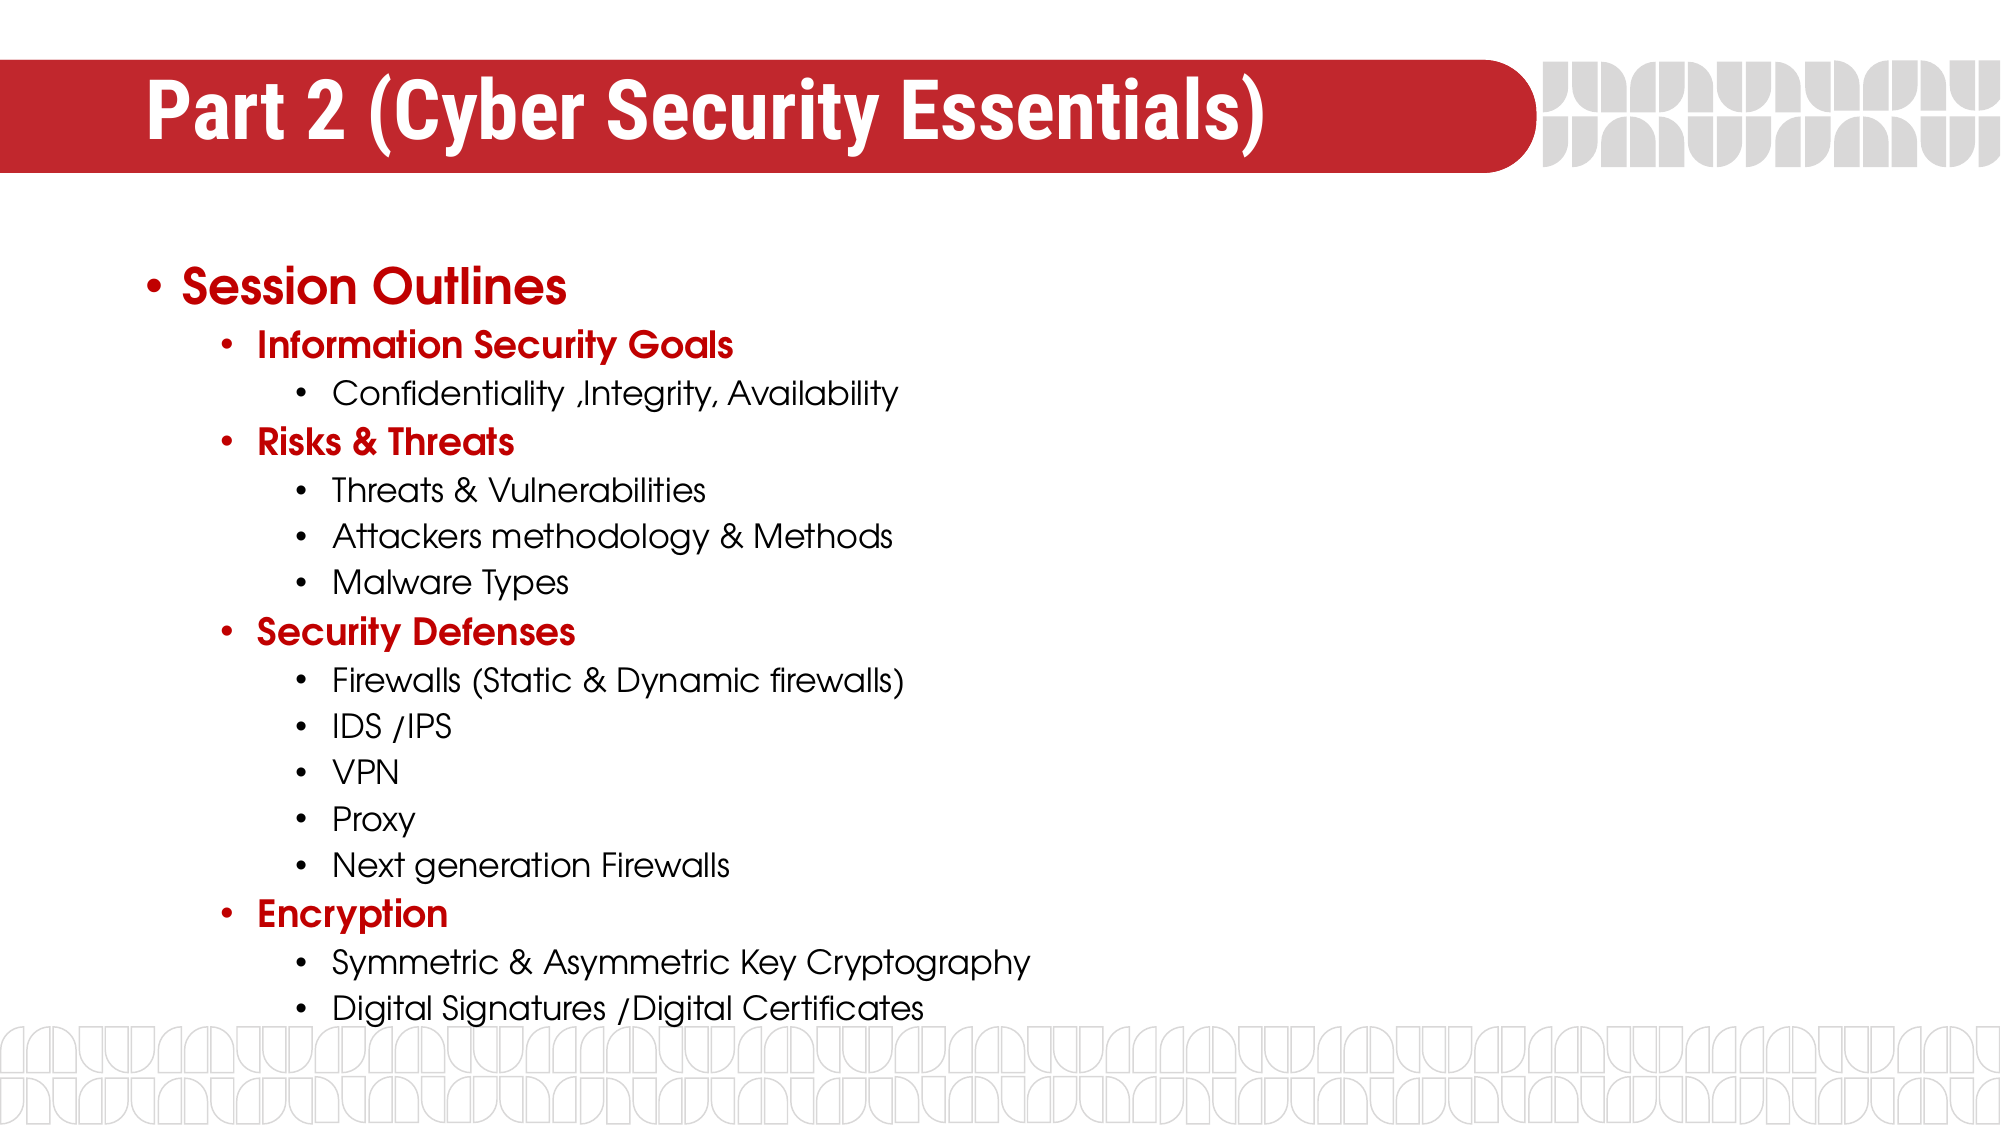

# Part 2 (Cyber Security Essentials)

Session Outlines
Information Security Goals
Confidentiality ,Integrity, Availability
Risks & Threats
Threats & Vulnerabilities
Attackers methodology & Methods
Malware Types
Security Defenses
Firewalls (Static & Dynamic firewalls)
IDS /IPS
VPN
Proxy
Next generation Firewalls
Encryption
Symmetric & Asymmetric Key Cryptography
Digital Signatures /Digital Certificates